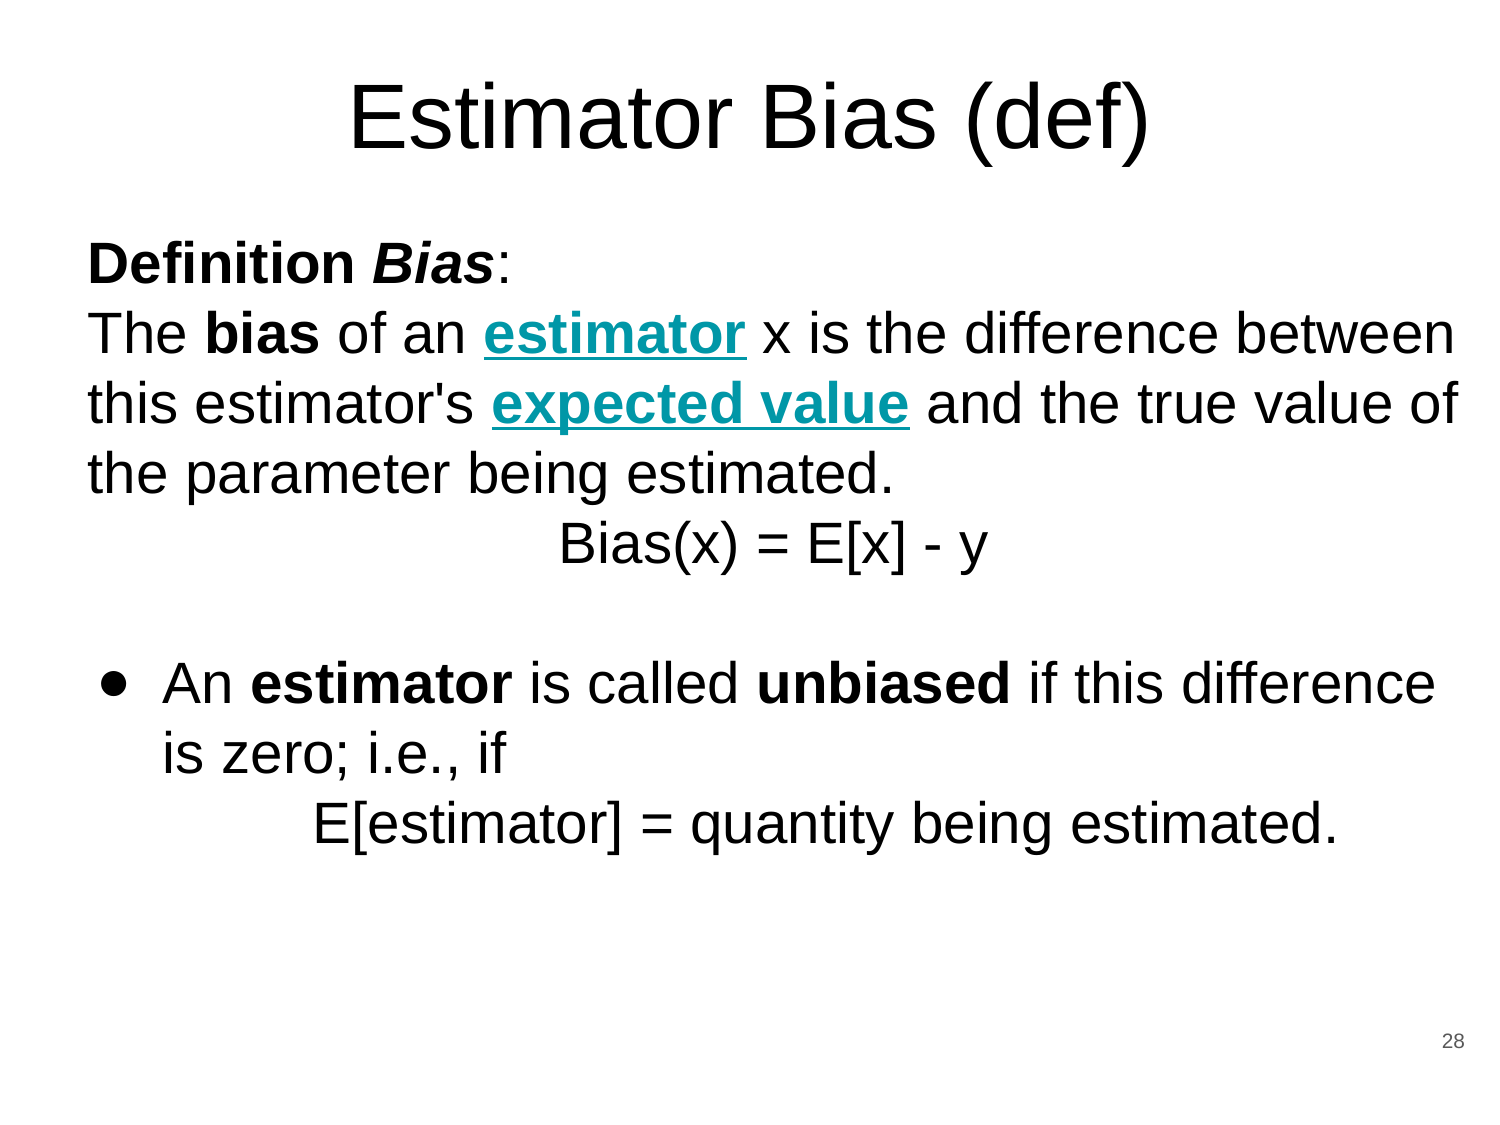

Estimator Bias (def)
Definition Bias:
The bias of an estimator x is the difference between this estimator's expected value and the true value of the parameter being estimated.
Bias(x) = E[x] - y

An estimator is called unbiased if this difference is zero; i.e., if
E[estimator] = quantity being estimated.
28